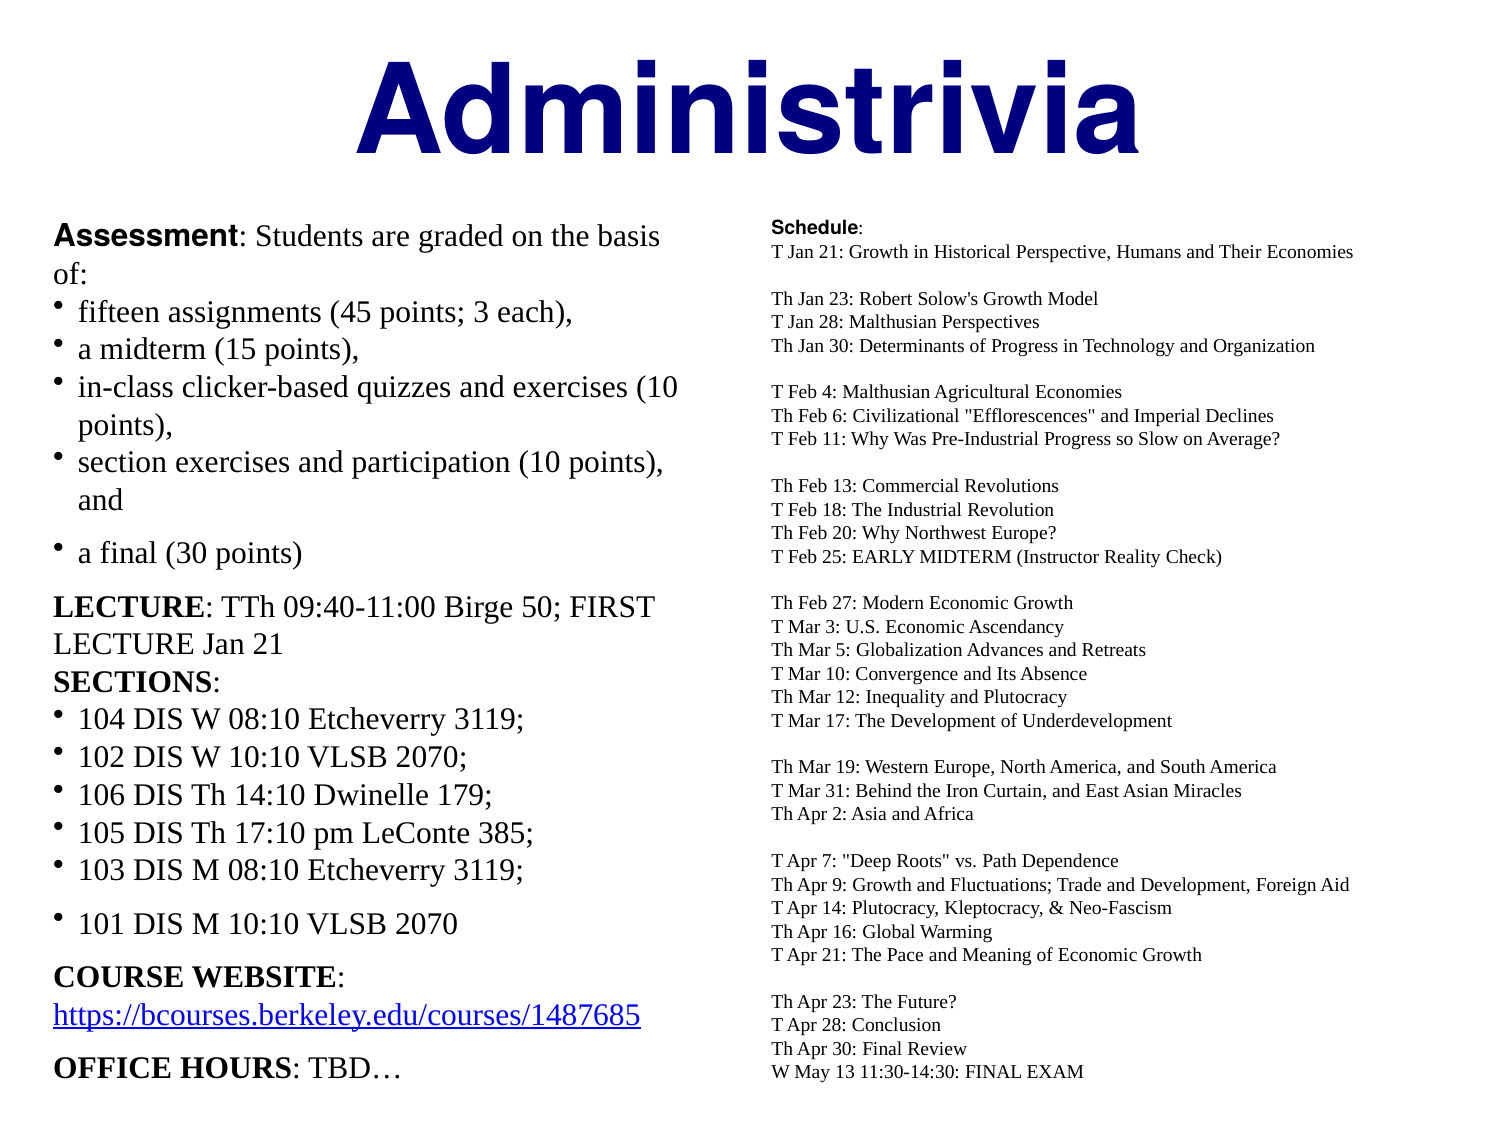

Administrivia
Assessment: Students are graded on the basis of:
fifteen assignments (45 points; 3 each),
a midterm (15 points),
in-class clicker-based quizzes and exercises (10 points),
section exercises and participation (10 points), and
a final (30 points)
LECTURE: TTh 09:40-11:00 Birge 50; FIRST LECTURE Jan 21
SECTIONS:
104 DIS W 08:10 Etcheverry 3119;
102 DIS W 10:10 VLSB 2070;
106 DIS Th 14:10 Dwinelle 179;
105 DIS Th 17:10 pm LeConte 385;
103 DIS M 08:10 Etcheverry 3119;
101 DIS M 10:10 VLSB 2070
COURSE WEBSITE: https://bcourses.berkeley.edu/courses/1487685
OFFICE HOURS: TBD…
Schedule:
T Jan 21: Growth in Historical Perspective, Humans and Their Economies

Th Jan 23: Robert Solow's Growth Model
T Jan 28: Malthusian Perspectives
Th Jan 30: Determinants of Progress in Technology and Organization

T Feb 4: Malthusian Agricultural Economies
Th Feb 6: Civilizational "Efflorescences" and Imperial Declines
T Feb 11: Why Was Pre-Industrial Progress so Slow on Average?

Th Feb 13: Commercial Revolutions
T Feb 18: The Industrial Revolution
Th Feb 20: Why Northwest Europe?
T Feb 25: EARLY MIDTERM (Instructor Reality Check)

Th Feb 27: Modern Economic Growth
T Mar 3: U.S. Economic Ascendancy
Th Mar 5: Globalization Advances and Retreats
T Mar 10: Convergence and Its Absence
Th Mar 12: Inequality and Plutocracy
T Mar 17: The Development of Underdevelopment

Th Mar 19: Western Europe, North America, and South America
T Mar 31: Behind the Iron Curtain, and East Asian Miracles
Th Apr 2: Asia and Africa

T Apr 7: "Deep Roots" vs. Path Dependence
Th Apr 9: Growth and Fluctuations; Trade and Development, Foreign Aid
T Apr 14: Plutocracy, Kleptocracy, & Neo-Fascism
Th Apr 16: Global Warming
T Apr 21: The Pace and Meaning of Economic Growth

Th Apr 23: The Future?
T Apr 28: Conclusion
Th Apr 30: Final Review
W May 13 11:30-14:30: FINAL EXAM
26